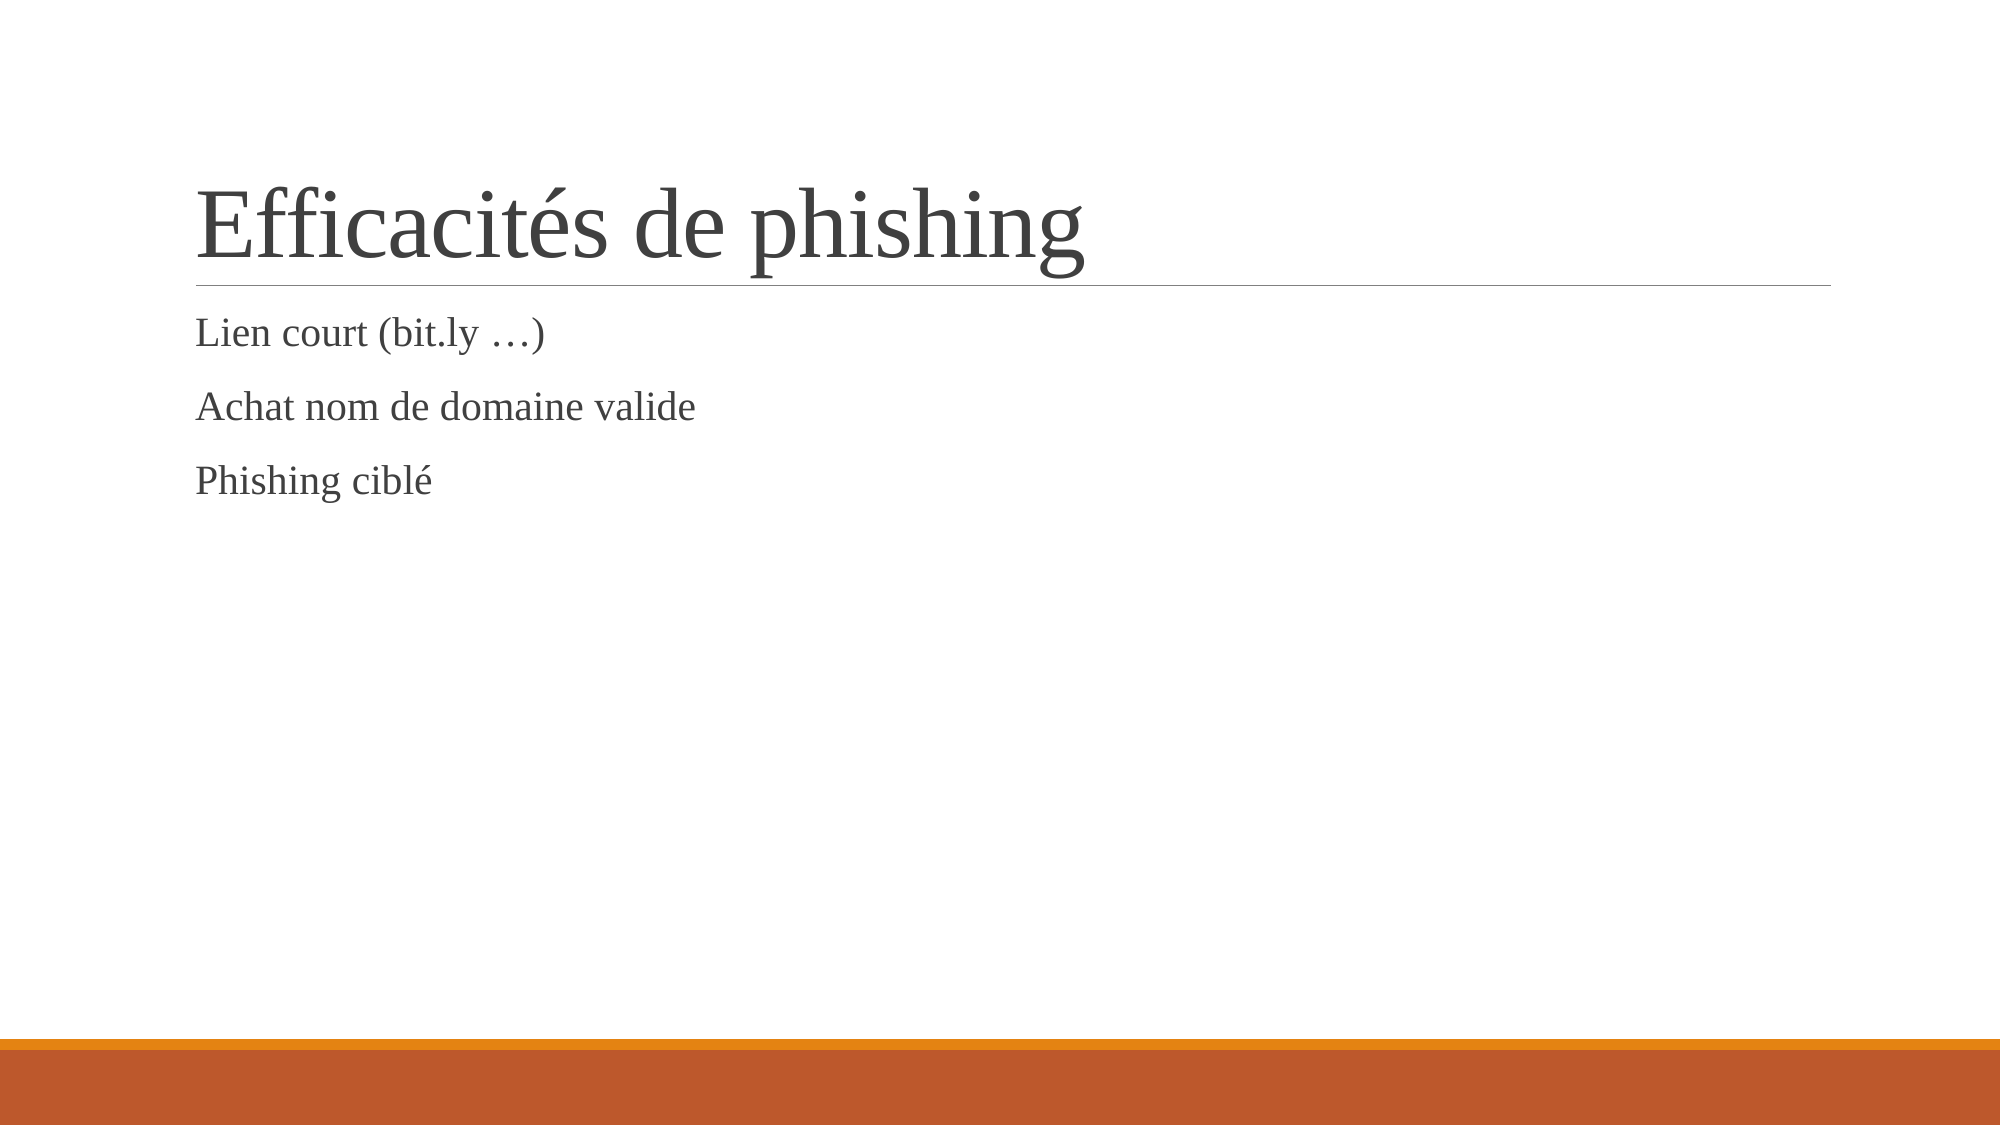

# Efficacités de phishing
Lien court (bit.ly …)
Achat nom de domaine valide
Phishing ciblé